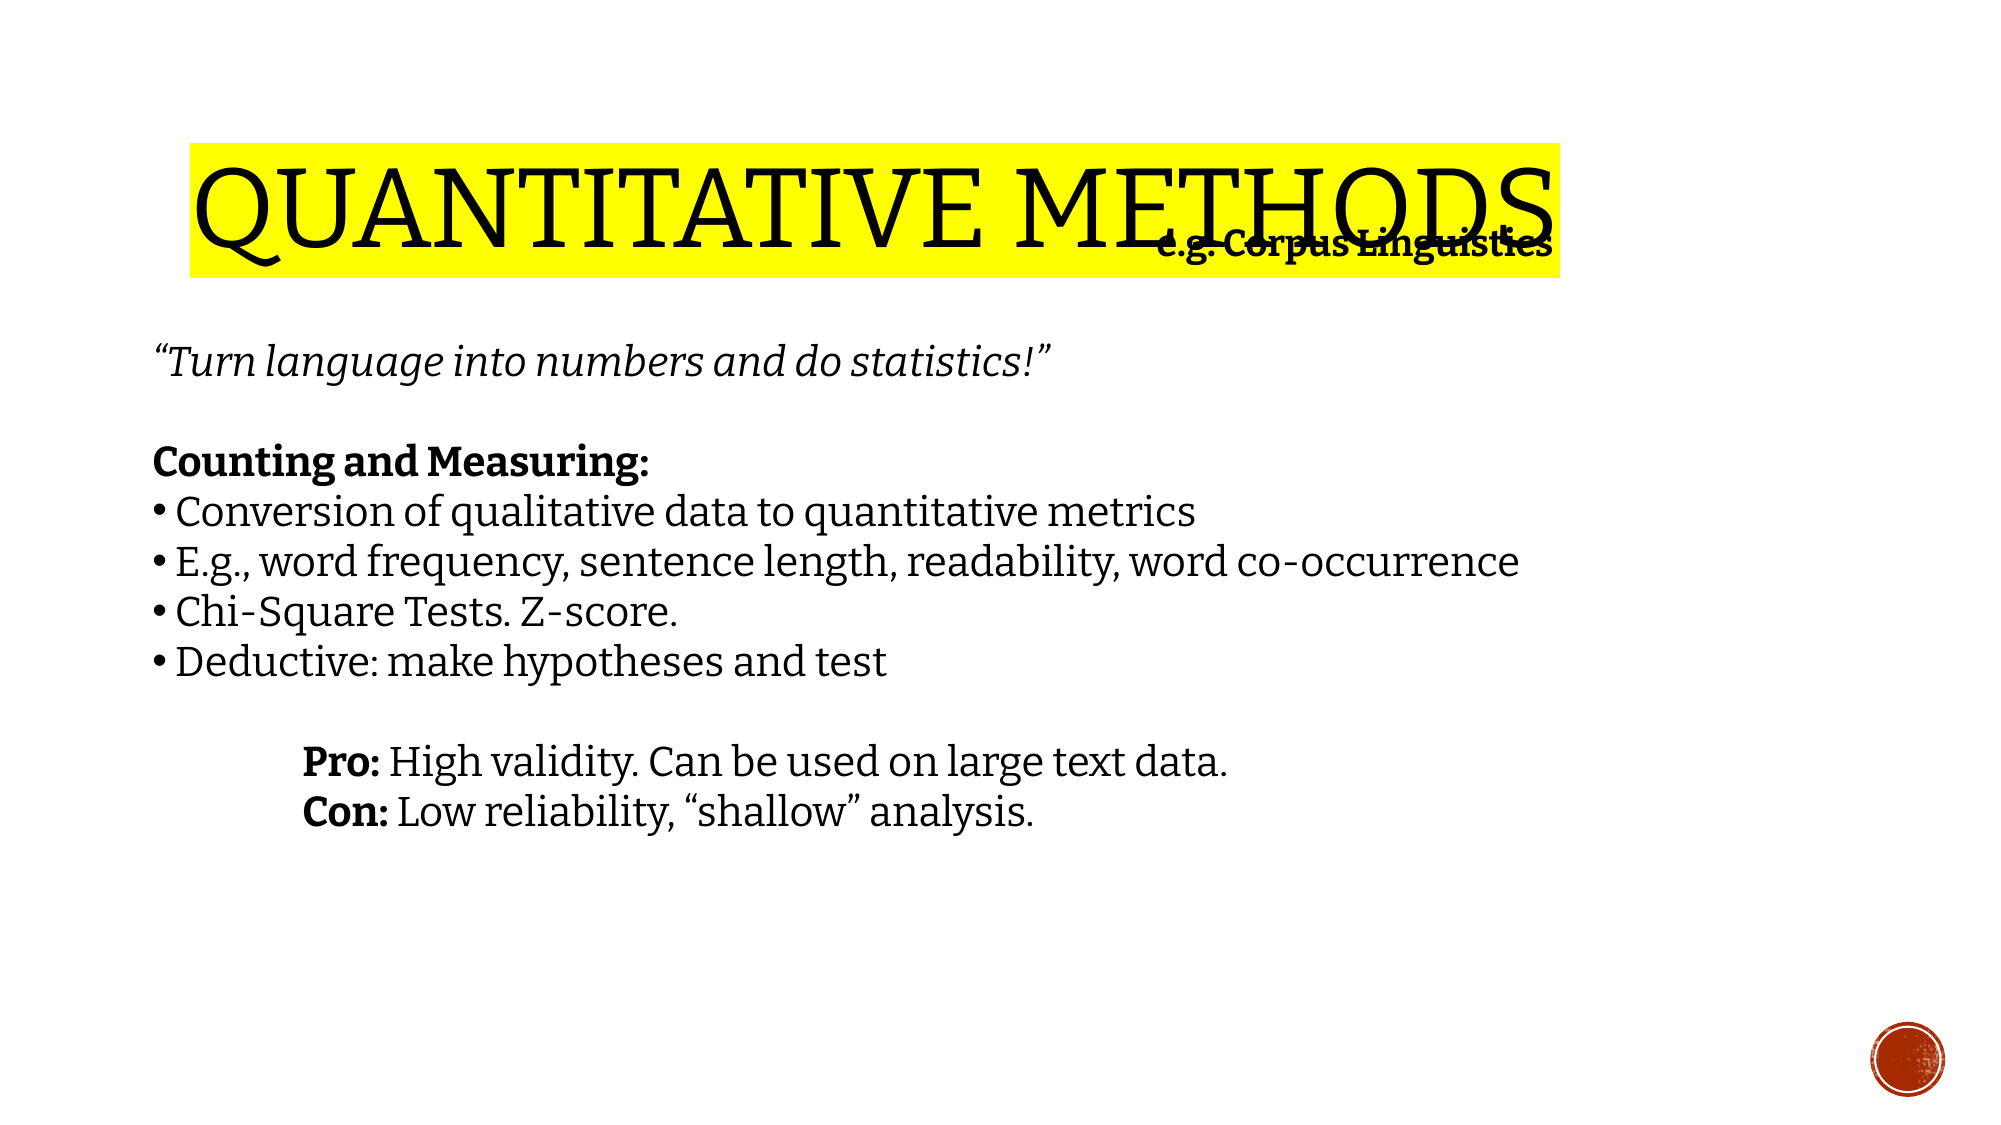

# Quantitative methods
e.g. Corpus Linguistics

“Turn language into numbers and do statistics!”

Counting and Measuring:
 Conversion of qualitative data to quantitative metrics
 E.g., word frequency, sentence length, readability, word co-occurrence
 Chi-Square Tests. Z-score.
 Deductive: make hypotheses and test

	Pro: High validity. Can be used on large text data.
	Con: Low reliability, “shallow” analysis.